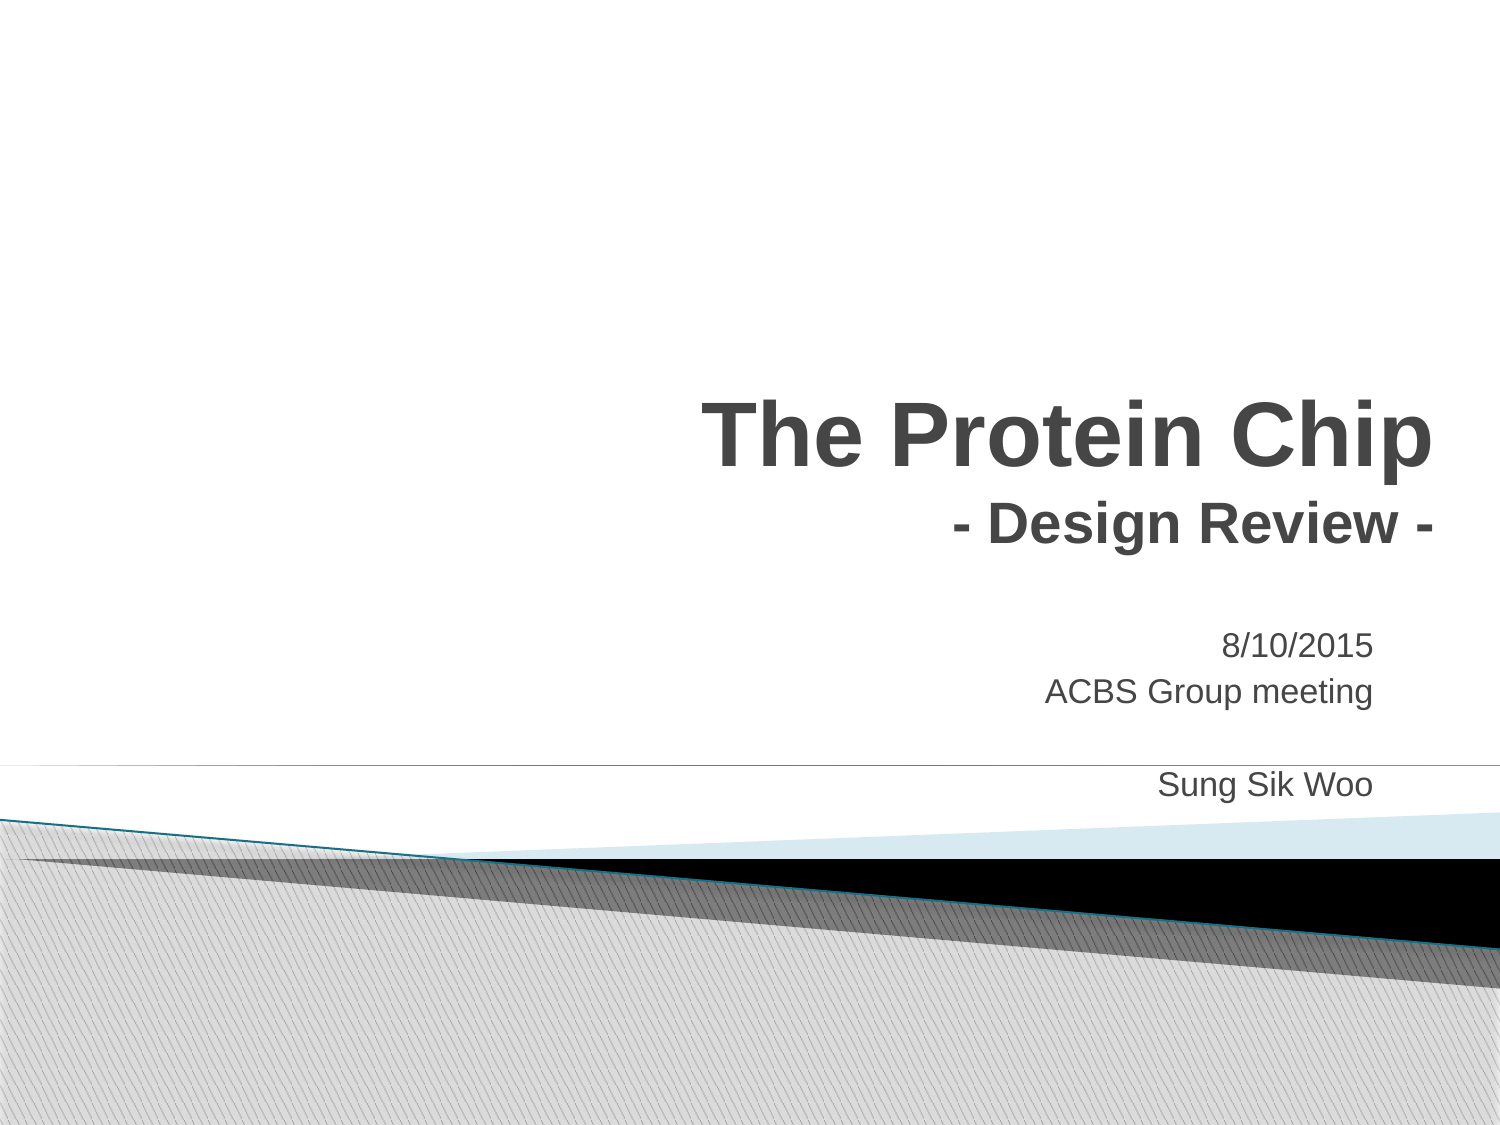

# The Protein Chip - Design Review -
8/10/2015
ACBS Group meeting

Sung Sik Woo